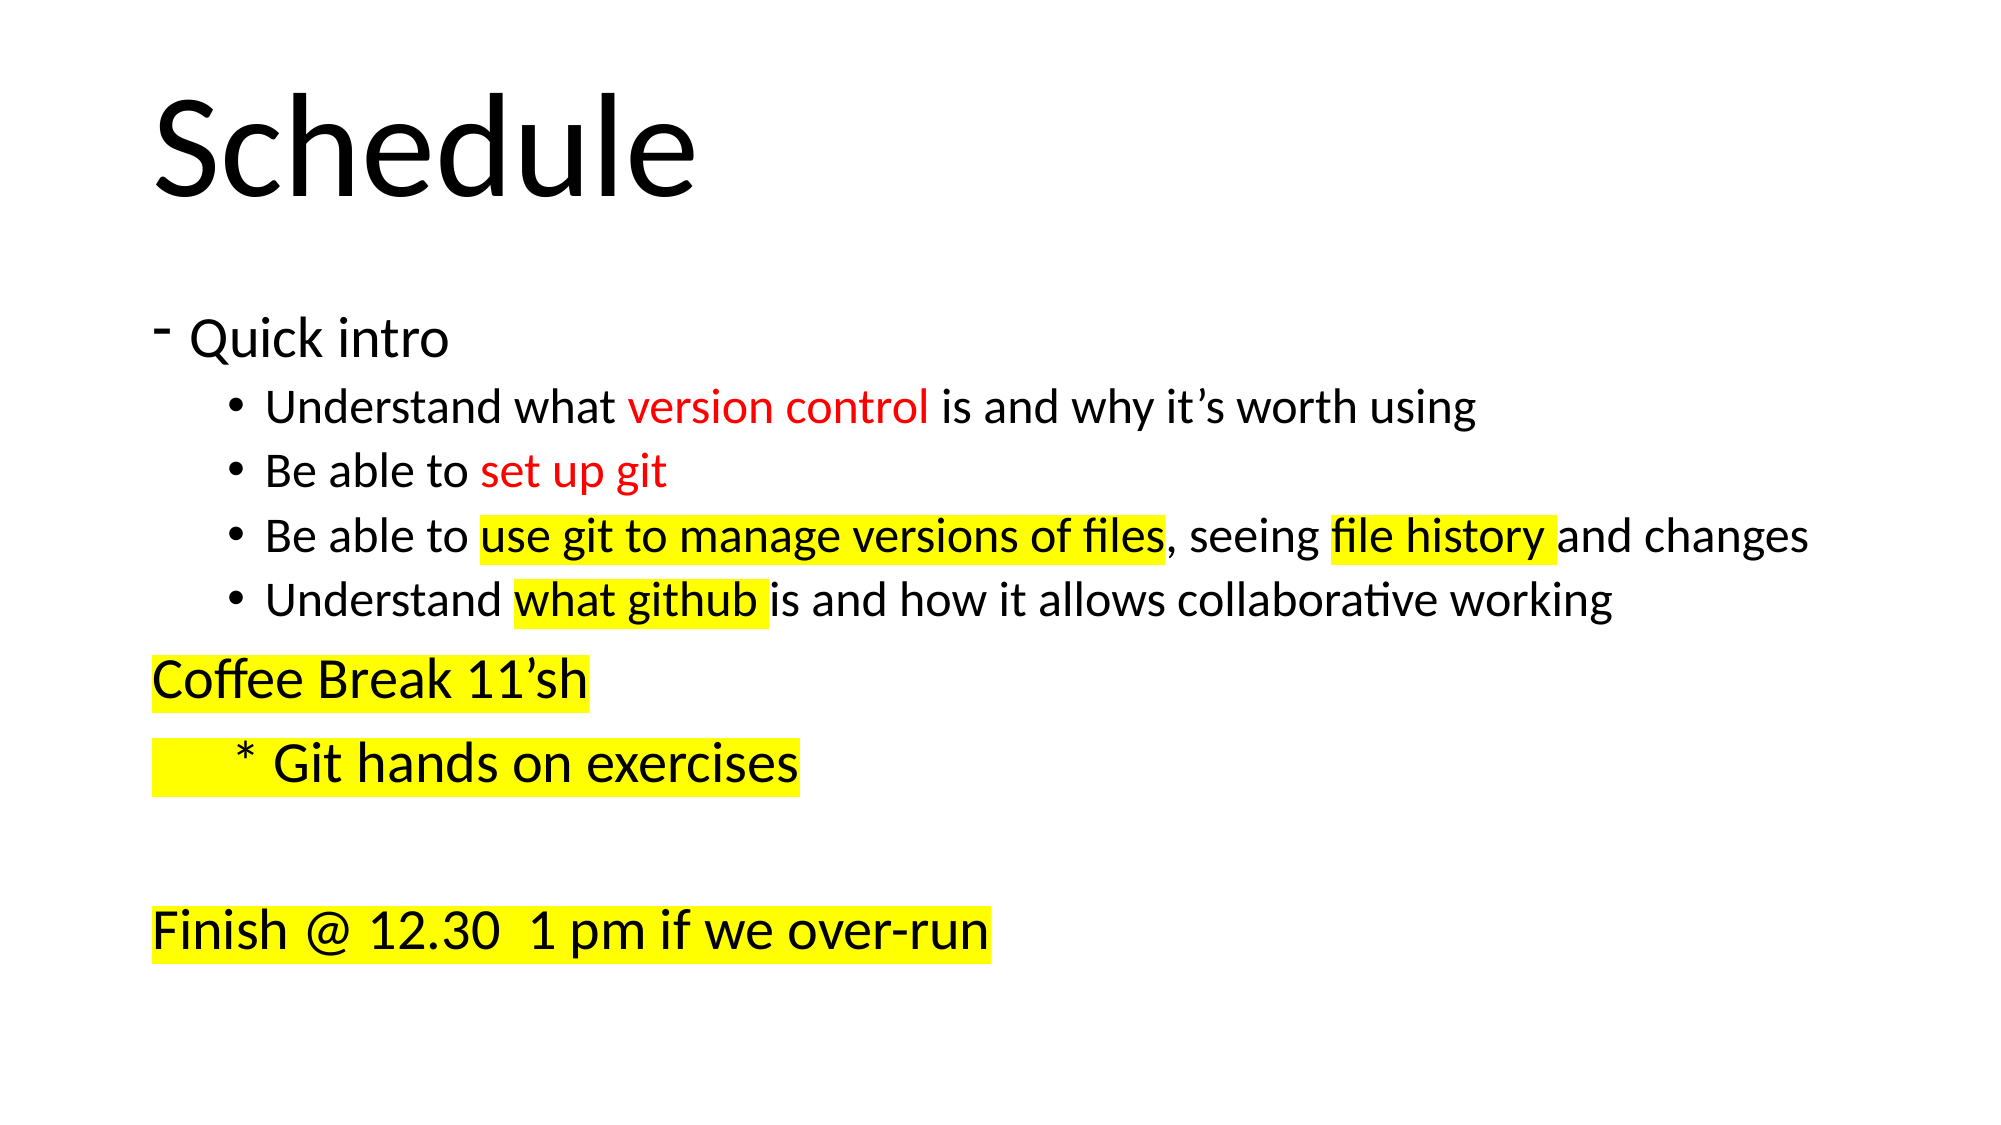

# Schedule
Quick intro
Understand what version control is and why it’s worth using
Be able to set up git
Be able to use git to manage versions of files, seeing file history and changes
Understand what github is and how it allows collaborative working
Coffee Break 11’sh
      * Git hands on exercises

Finish @ 12.30  1 pm if we over-run